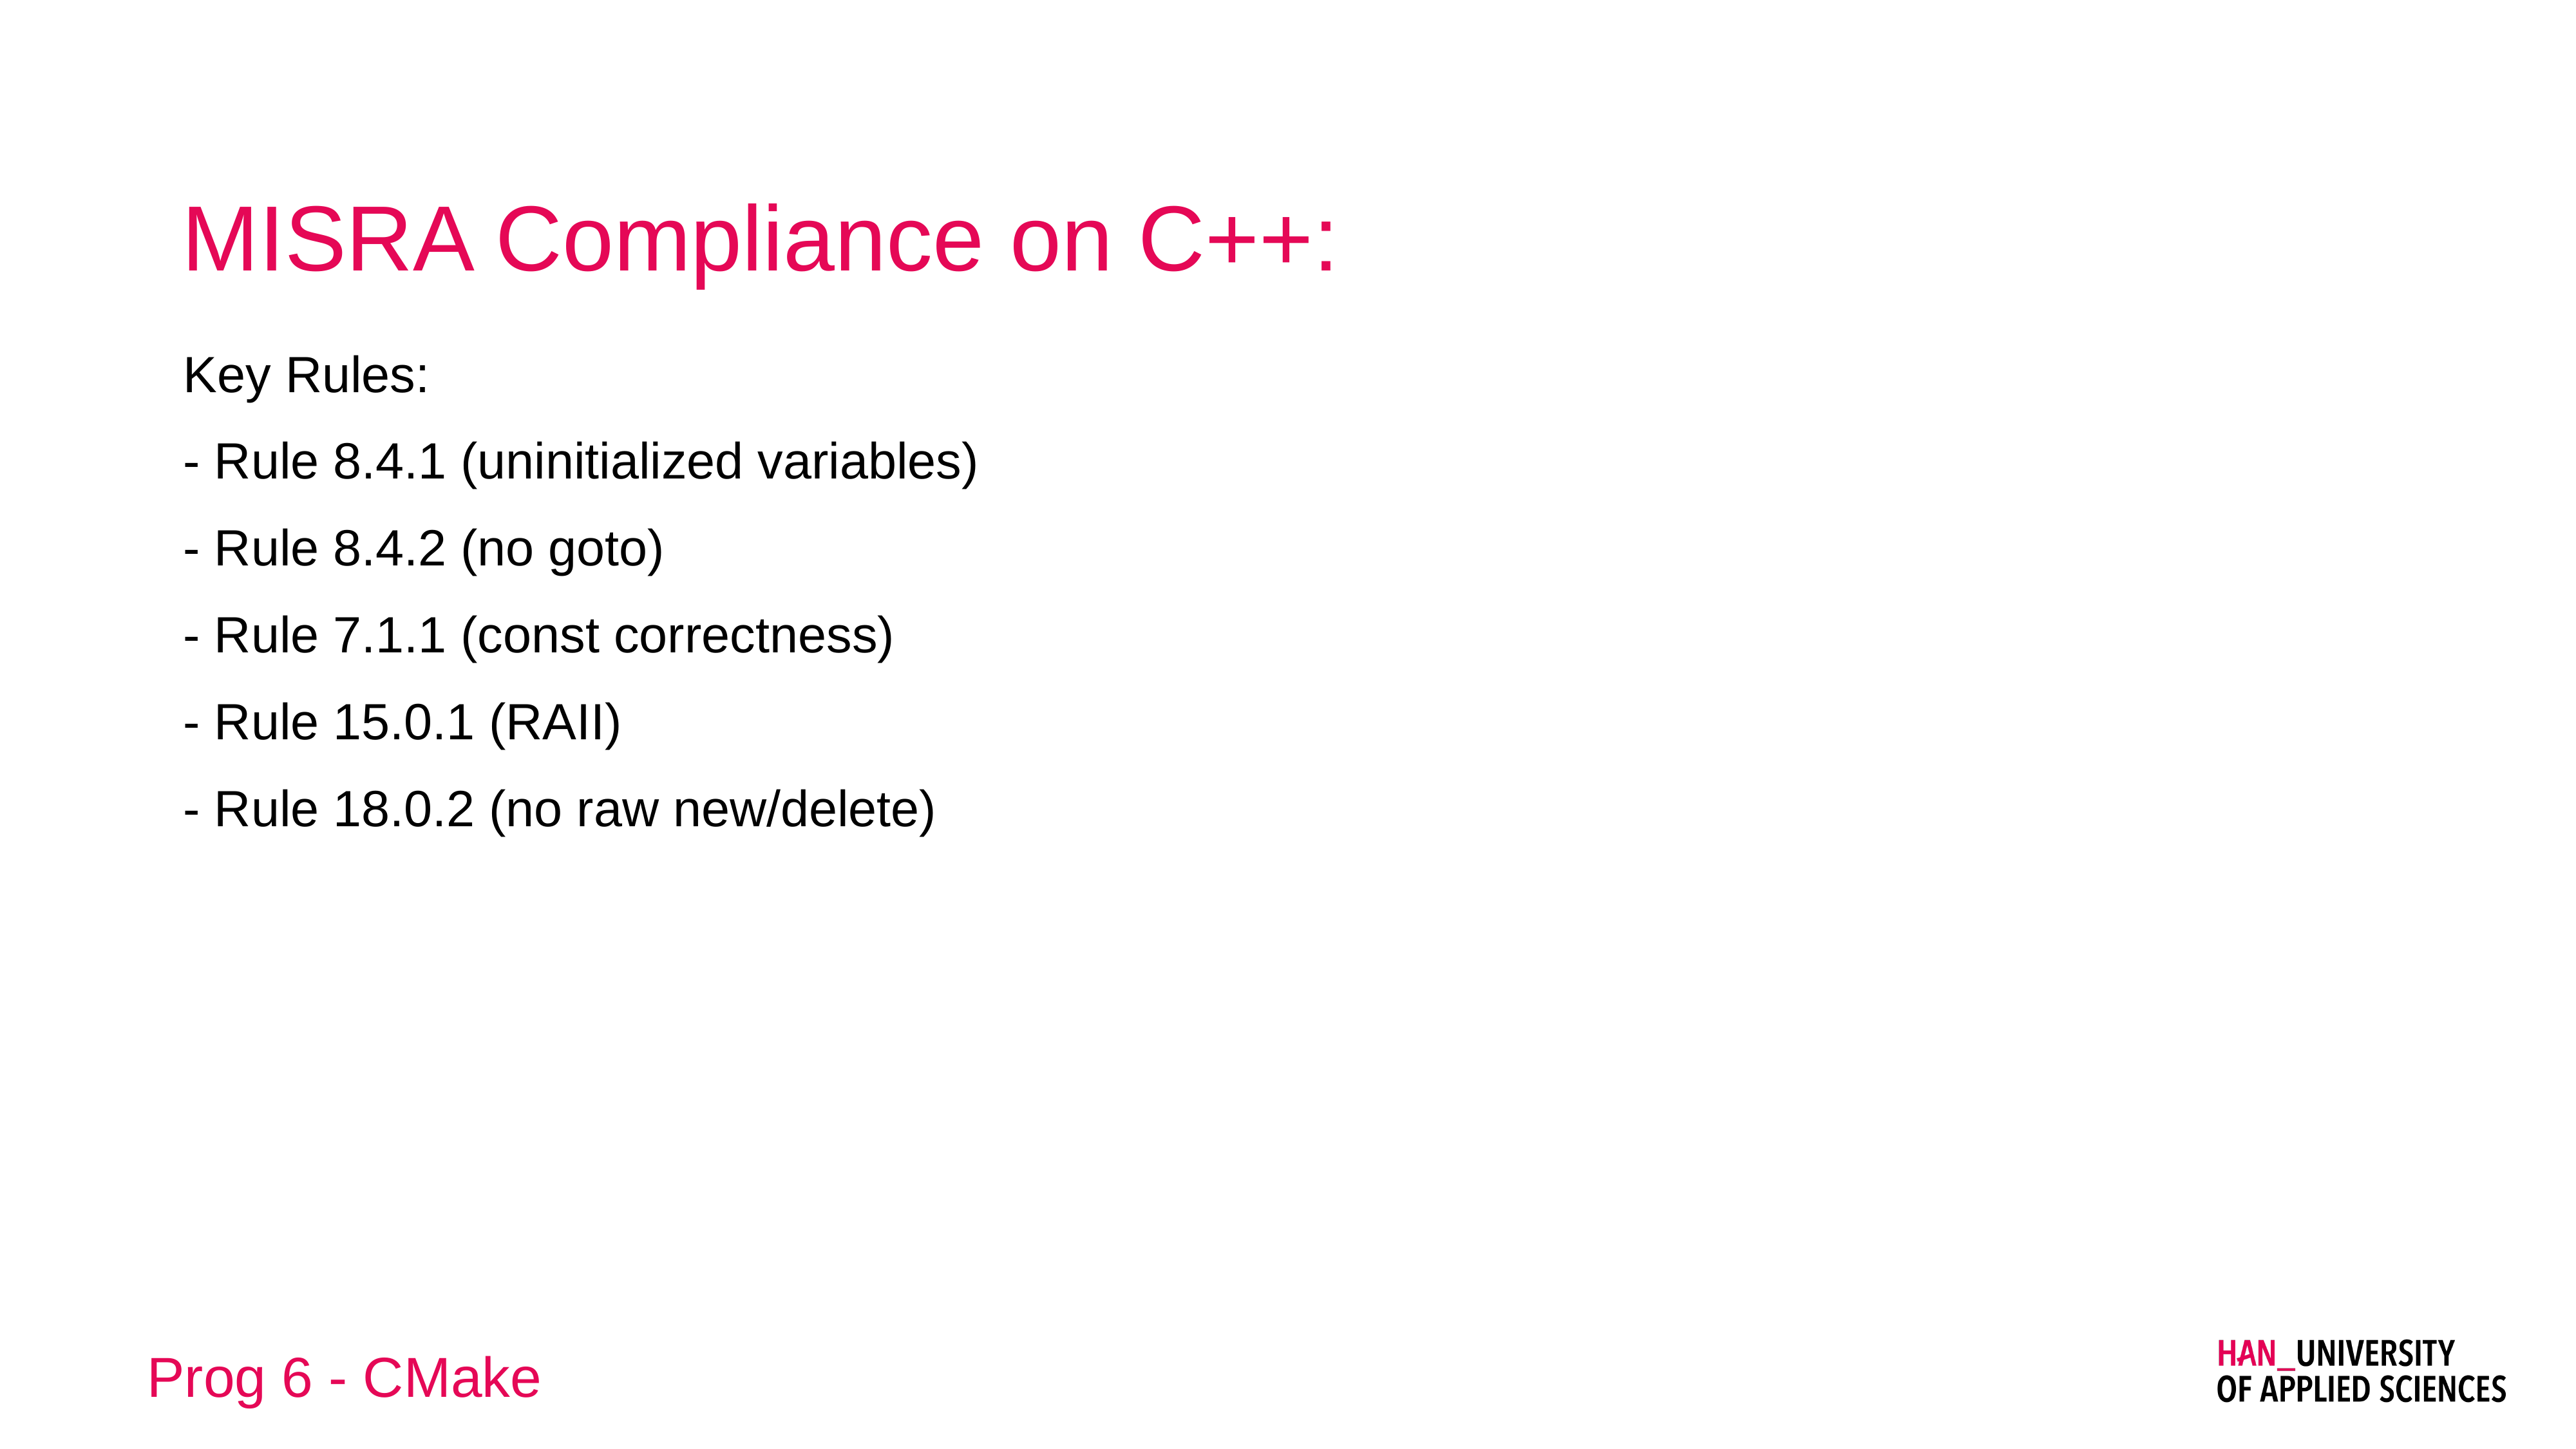

# MISRA Compliance on C++:
Key Rules:
- Rule 8.4.1 (uninitialized variables)
- Rule 8.4.2 (no goto)
- Rule 7.1.1 (const correctness)
- Rule 15.0.1 (RAII)
- Rule 18.0.2 (no raw new/delete)